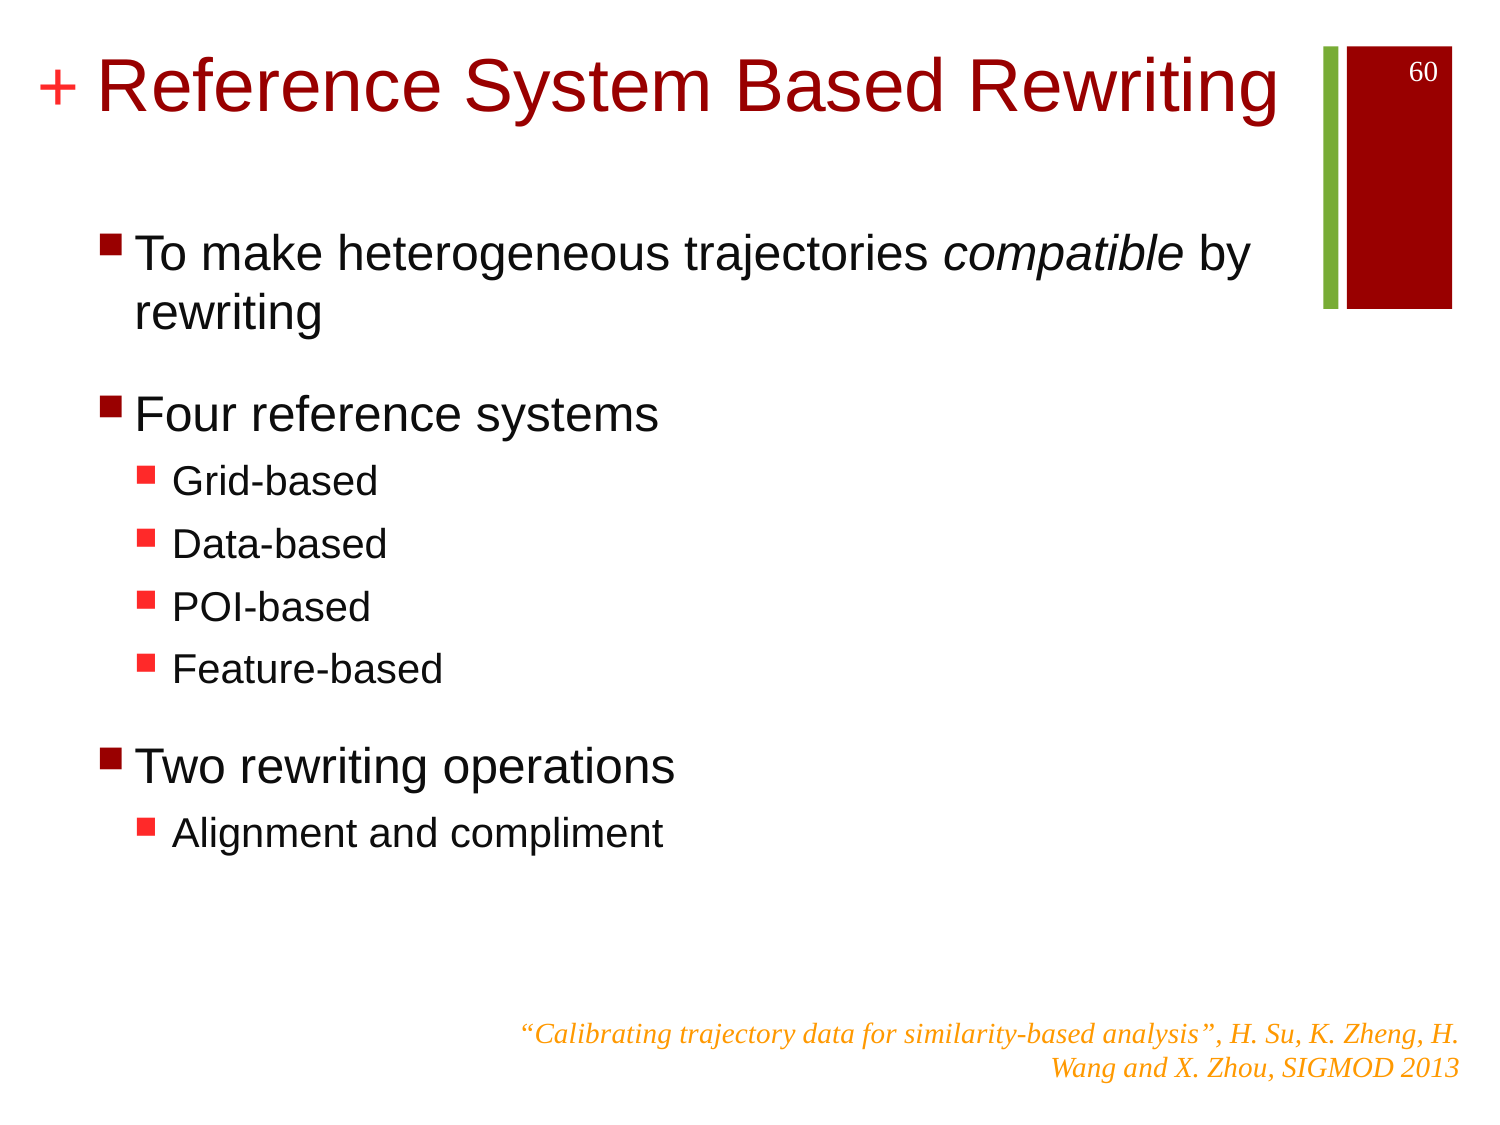

# Reference System Based Rewriting
60
To make heterogeneous trajectories compatible by rewriting
Four reference systems
Grid-based
Data-based
POI-based
Feature-based
Two rewriting operations
Alignment and compliment
“Calibrating trajectory data for similarity-based analysis”, H. Su, K. Zheng, H. Wang and X. Zhou, SIGMOD 2013